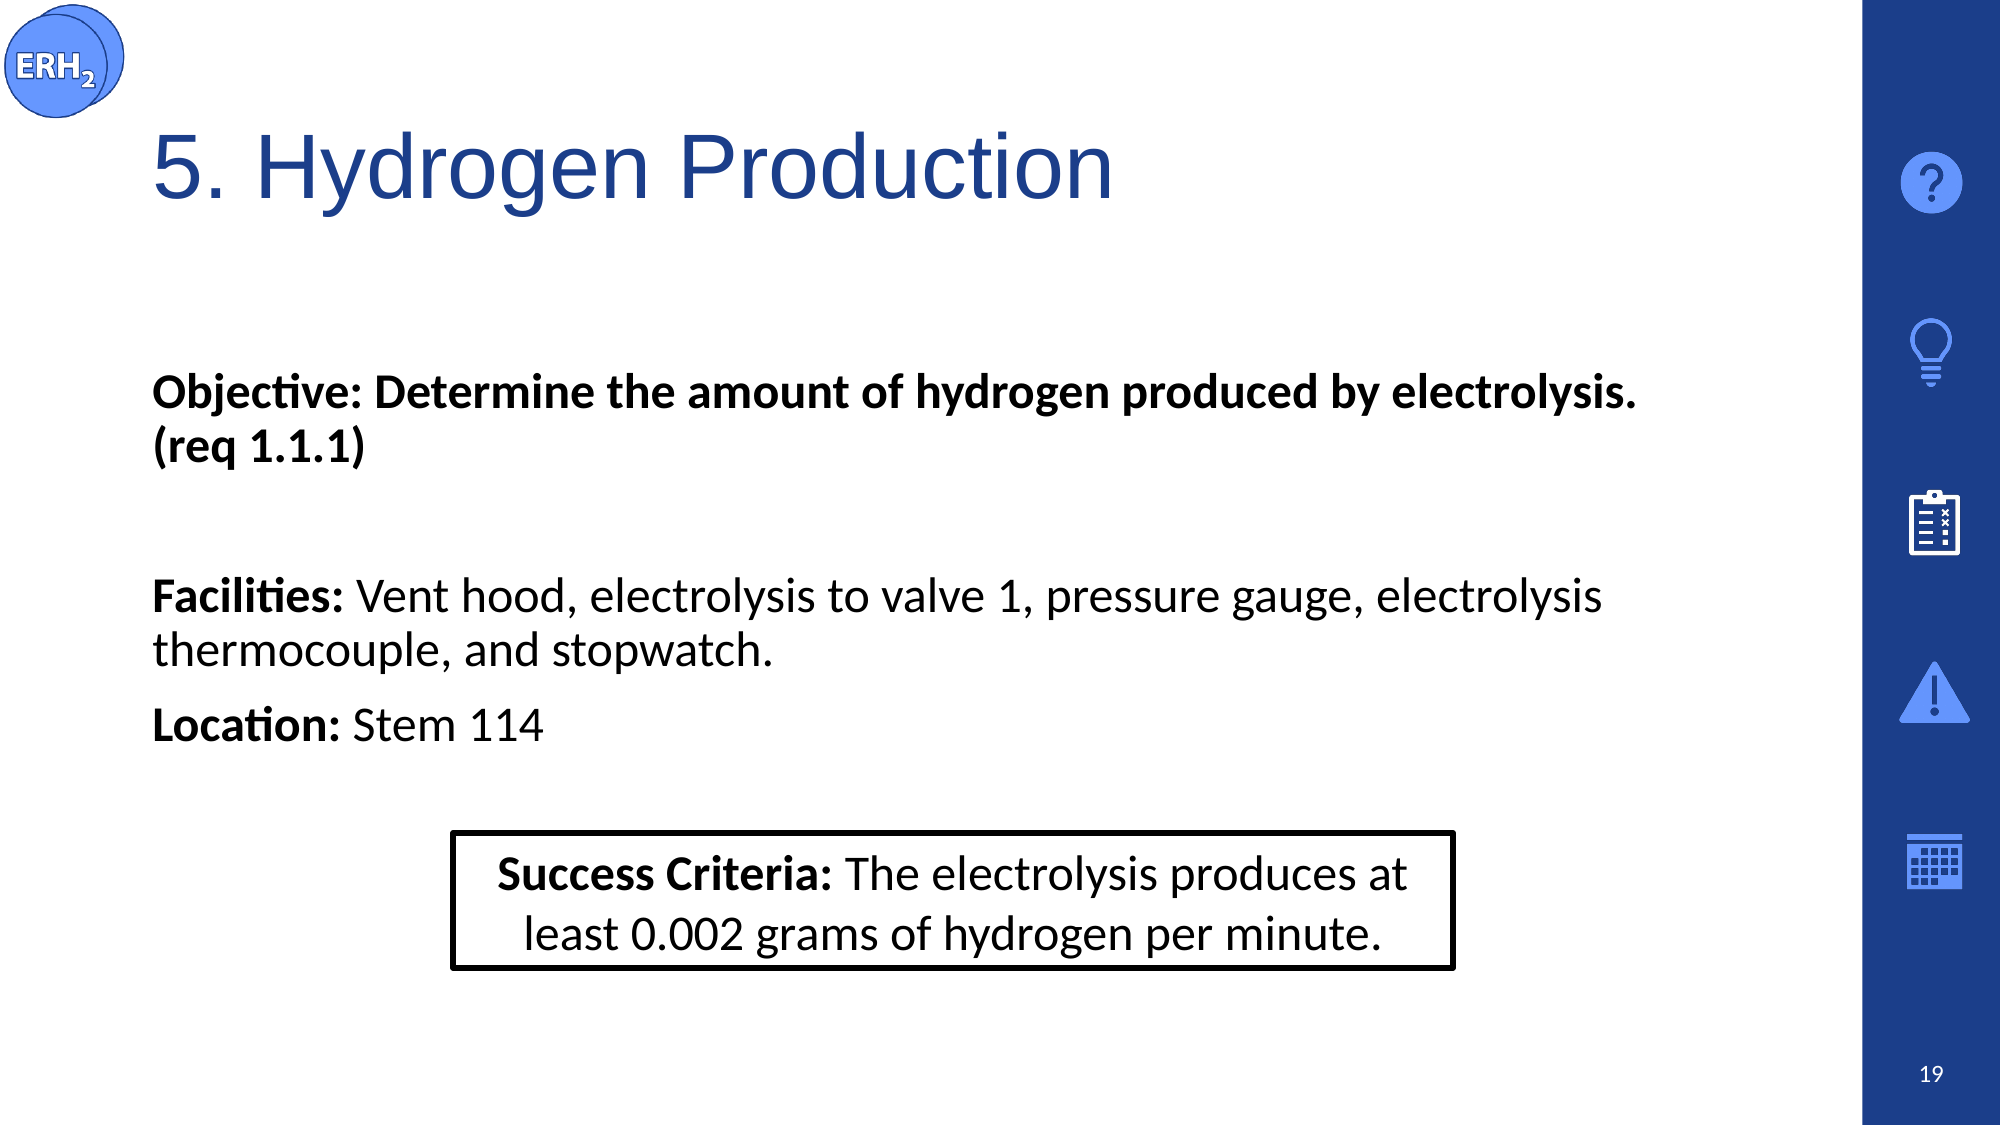

# 5. Hydrogen Production

Objective: Determine the amount of hydrogen produced by electrolysis.
(req 1.1.1)

Facilities: Vent hood, electrolysis to valve 1, pressure gauge, electrolysis thermocouple, and stopwatch.
Location: Stem 114
Success Criteria: The electrolysis produces at least 0.002 grams of hydrogen per minute.
19